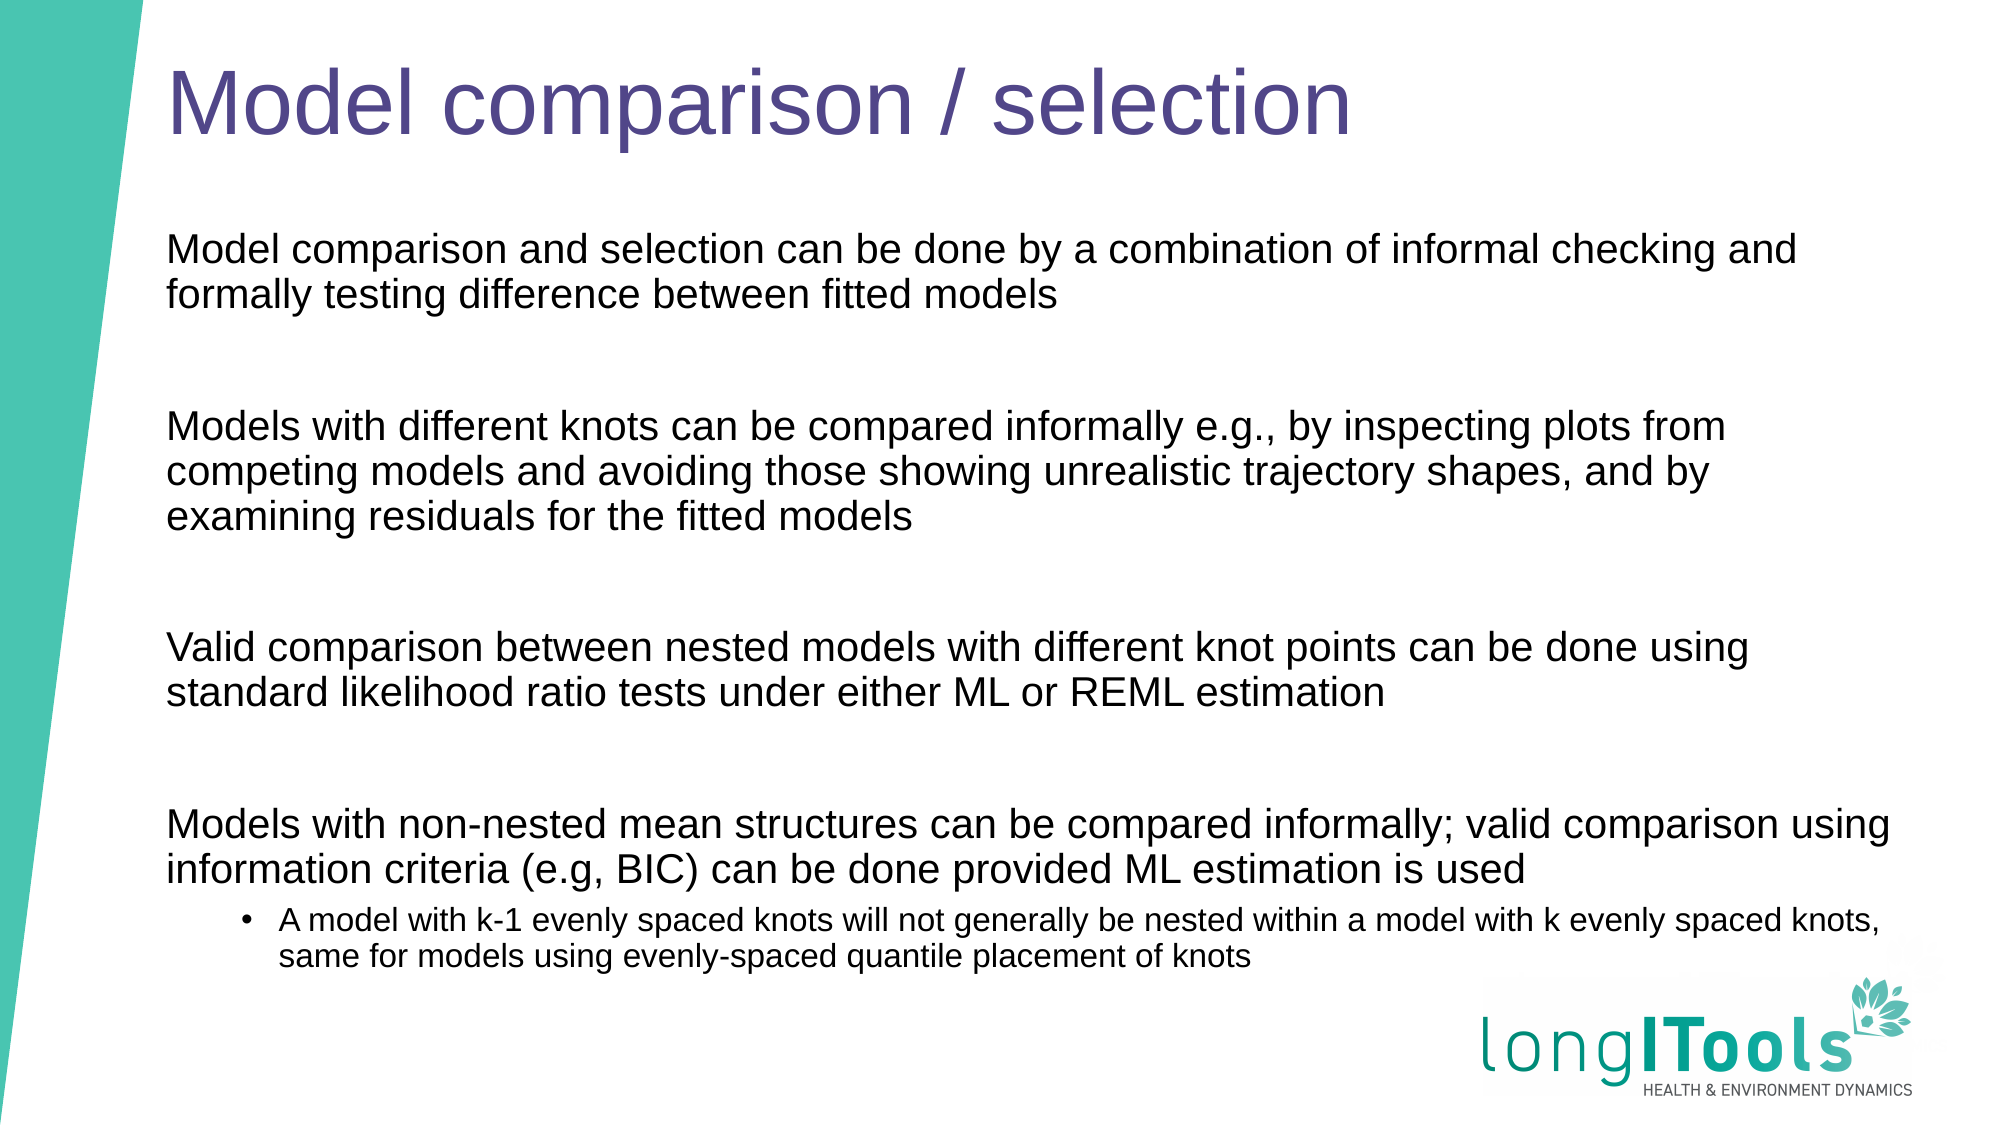

# Model comparison / selection
Model comparison and selection can be done by a combination of informal checking and formally testing difference between fitted models

Models with different knots can be compared informally e.g., by inspecting plots from competing models and avoiding those showing unrealistic trajectory shapes, and by examining residuals for the fitted models

Valid comparison between nested models with different knot points can be done using standard likelihood ratio tests under either ML or REML estimation

Models with non-nested mean structures can be compared informally; valid comparison using information criteria (e.g, BIC) can be done provided ML estimation is used
A model with k-1 evenly spaced knots will not generally be nested within a model with k evenly spaced knots, same for models using evenly-spaced quantile placement of knots